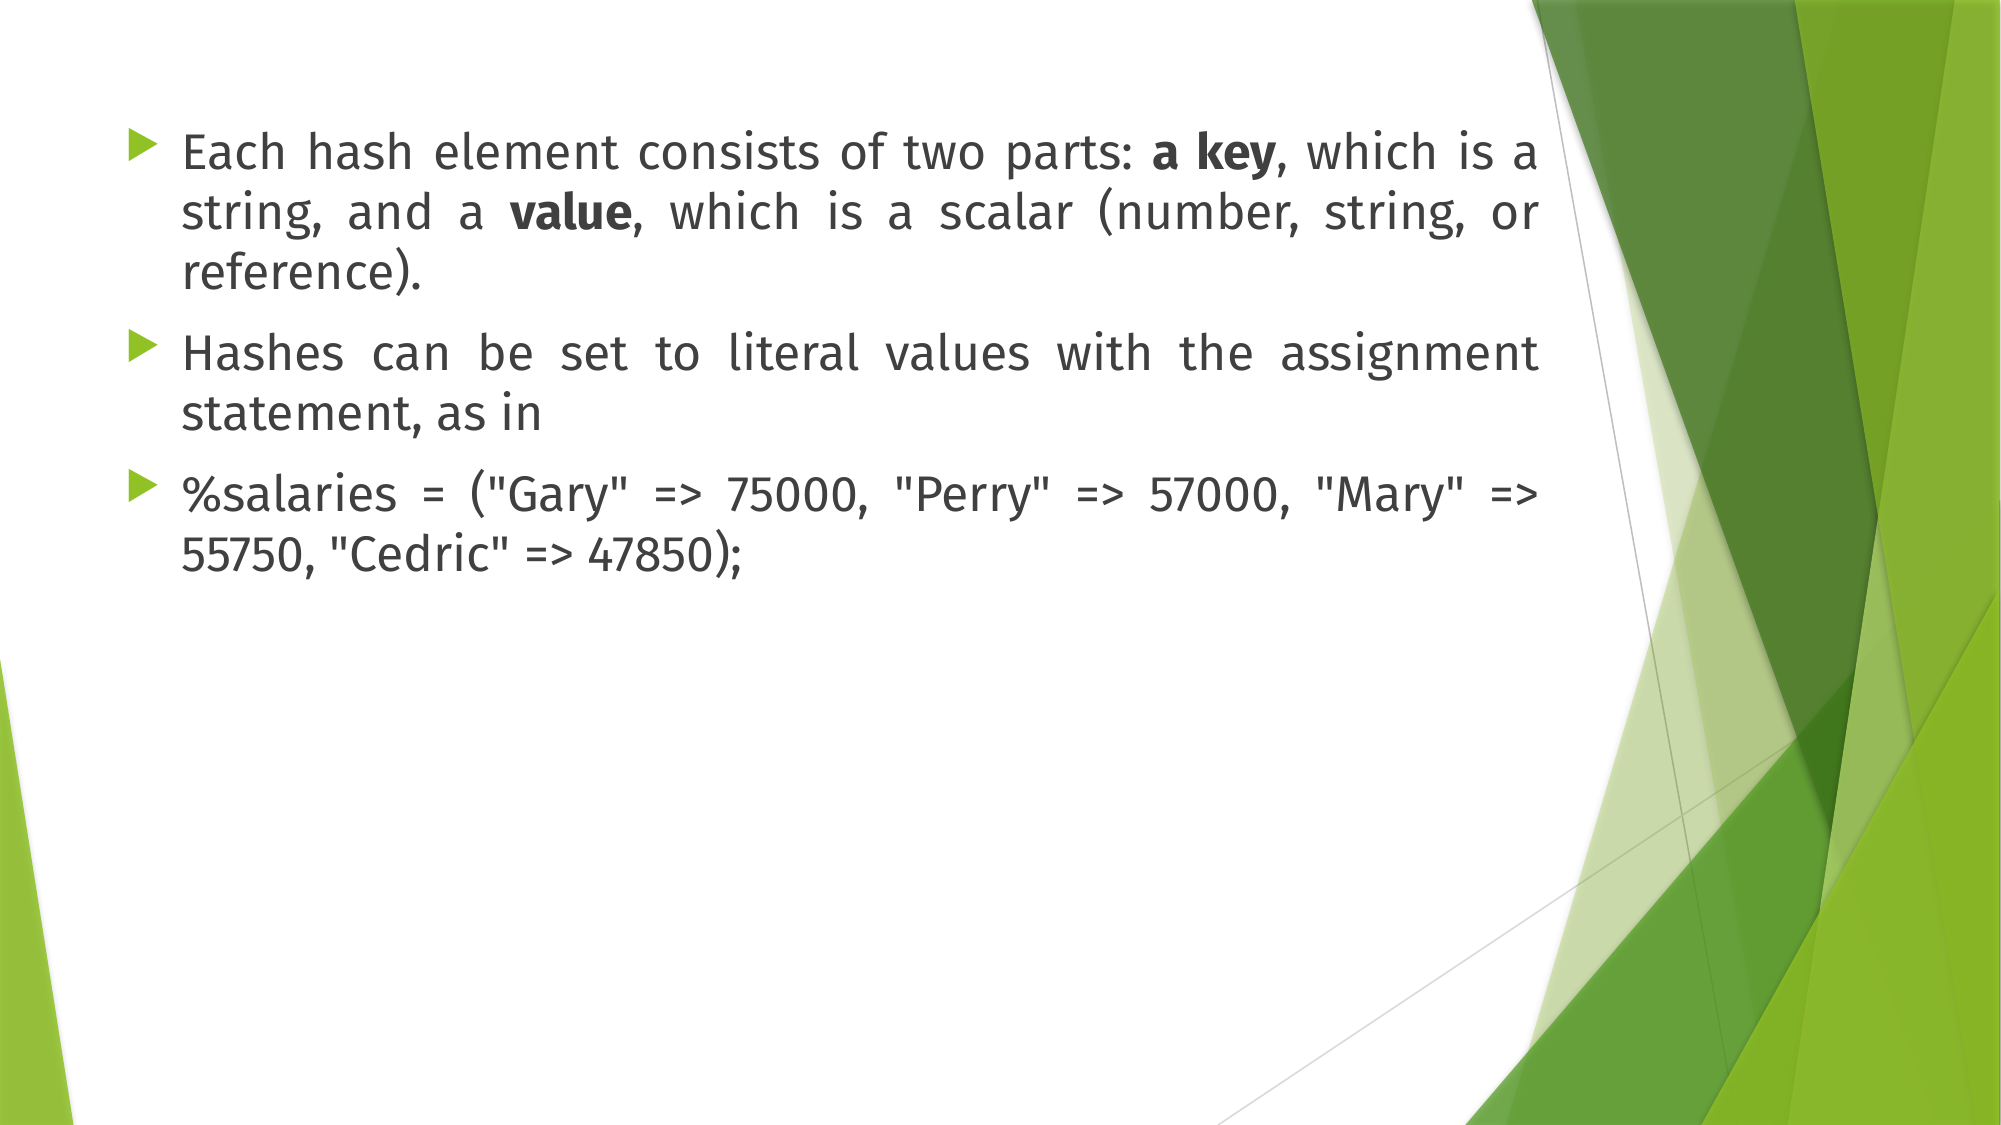

Each hash element consists of two parts: a key, which is a string, and a value, which is a scalar (number, string, or reference).
Hashes can be set to literal values with the assignment statement, as in
%salaries = ("Gary" => 75000, "Perry" => 57000, "Mary" => 55750, "Cedric" => 47850);